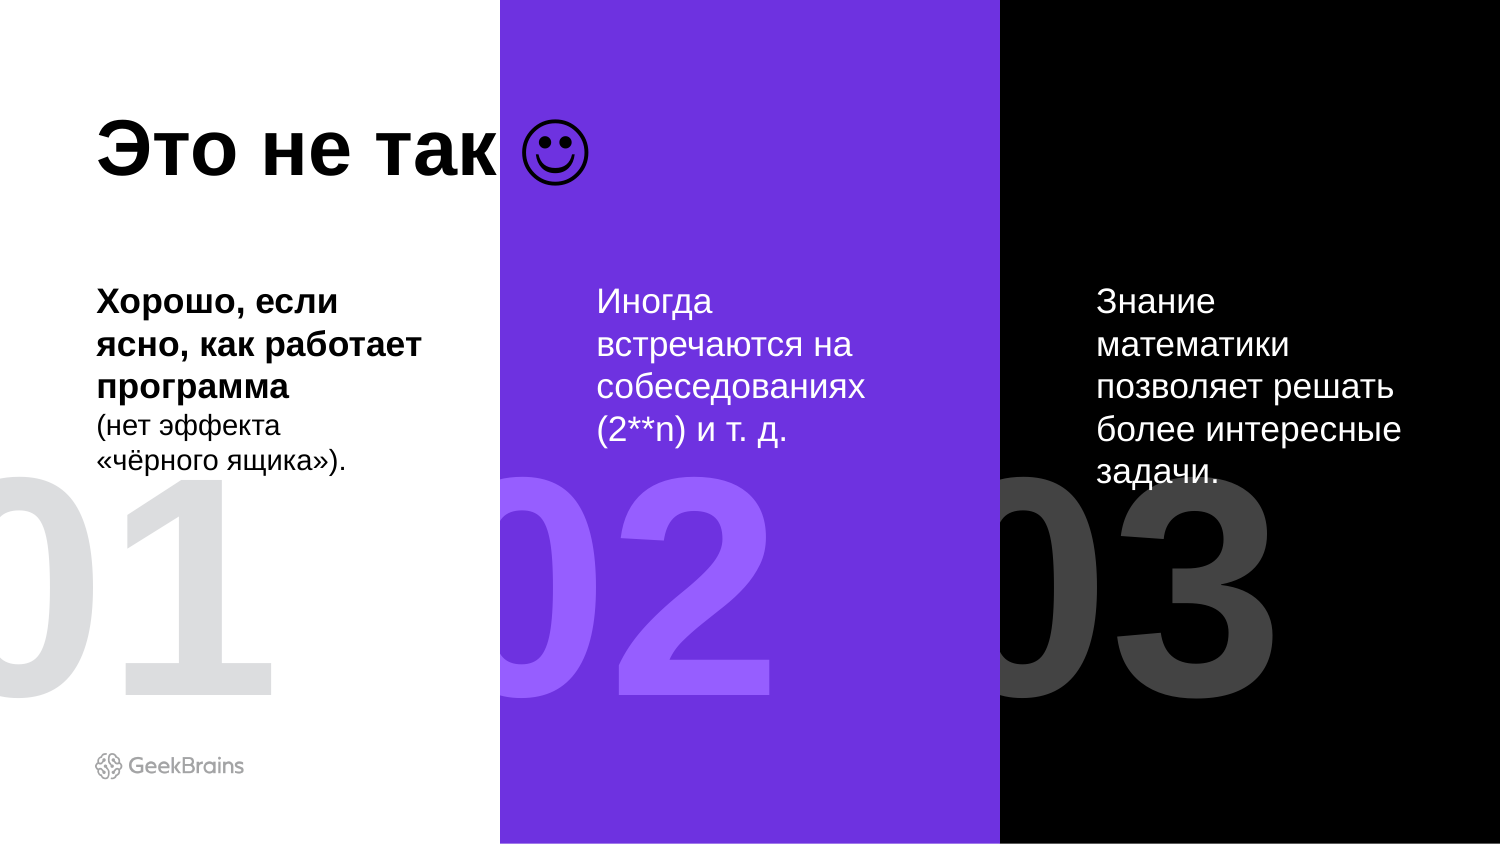

Это не так ☺
Иногда встречаются на собеседованиях (2**n) и т. д.
Знание математики позволяет решать более интересные задачи.
Хорошо, если ясно, как работает программа
(нет эффекта
«чёрного ящика»).